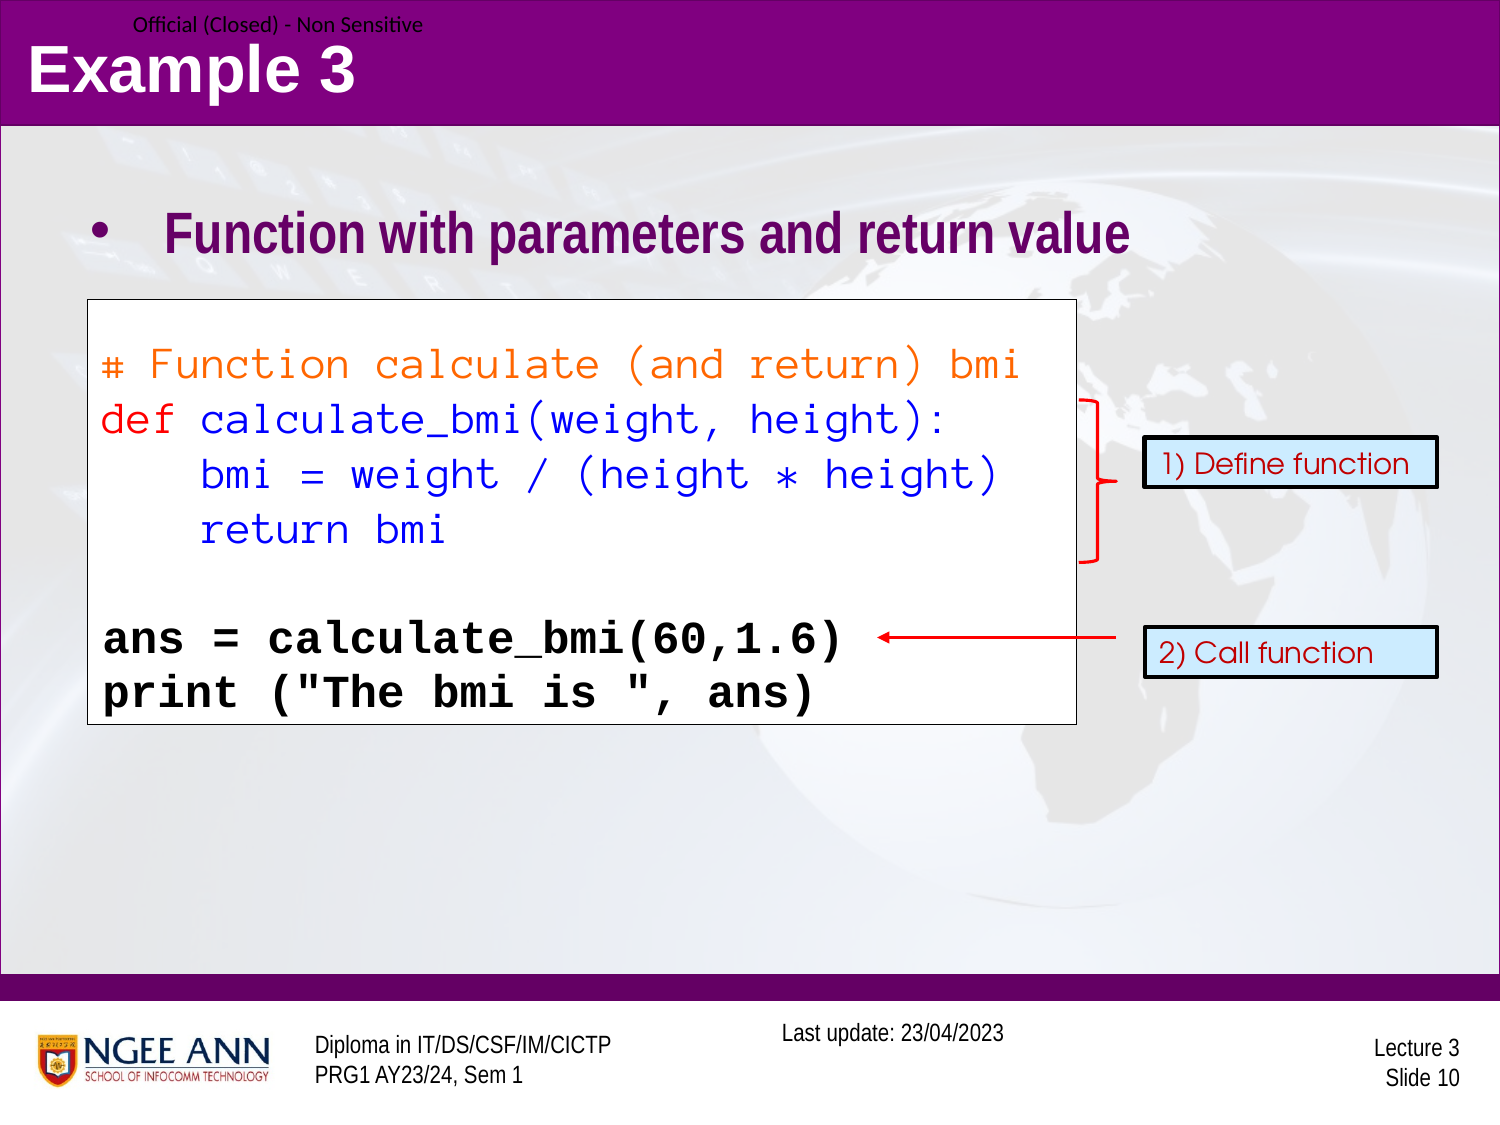

Example 3
Function with parameters and return value

# Function calculate (and return) bmi
def calculate_bmi(weight, height):
    bmi = weight / (height * height)
    return bmi

ans = calculate_bmi(60,1.6)
print ("The bmi is ", ans)

1) Define function
2) Call function